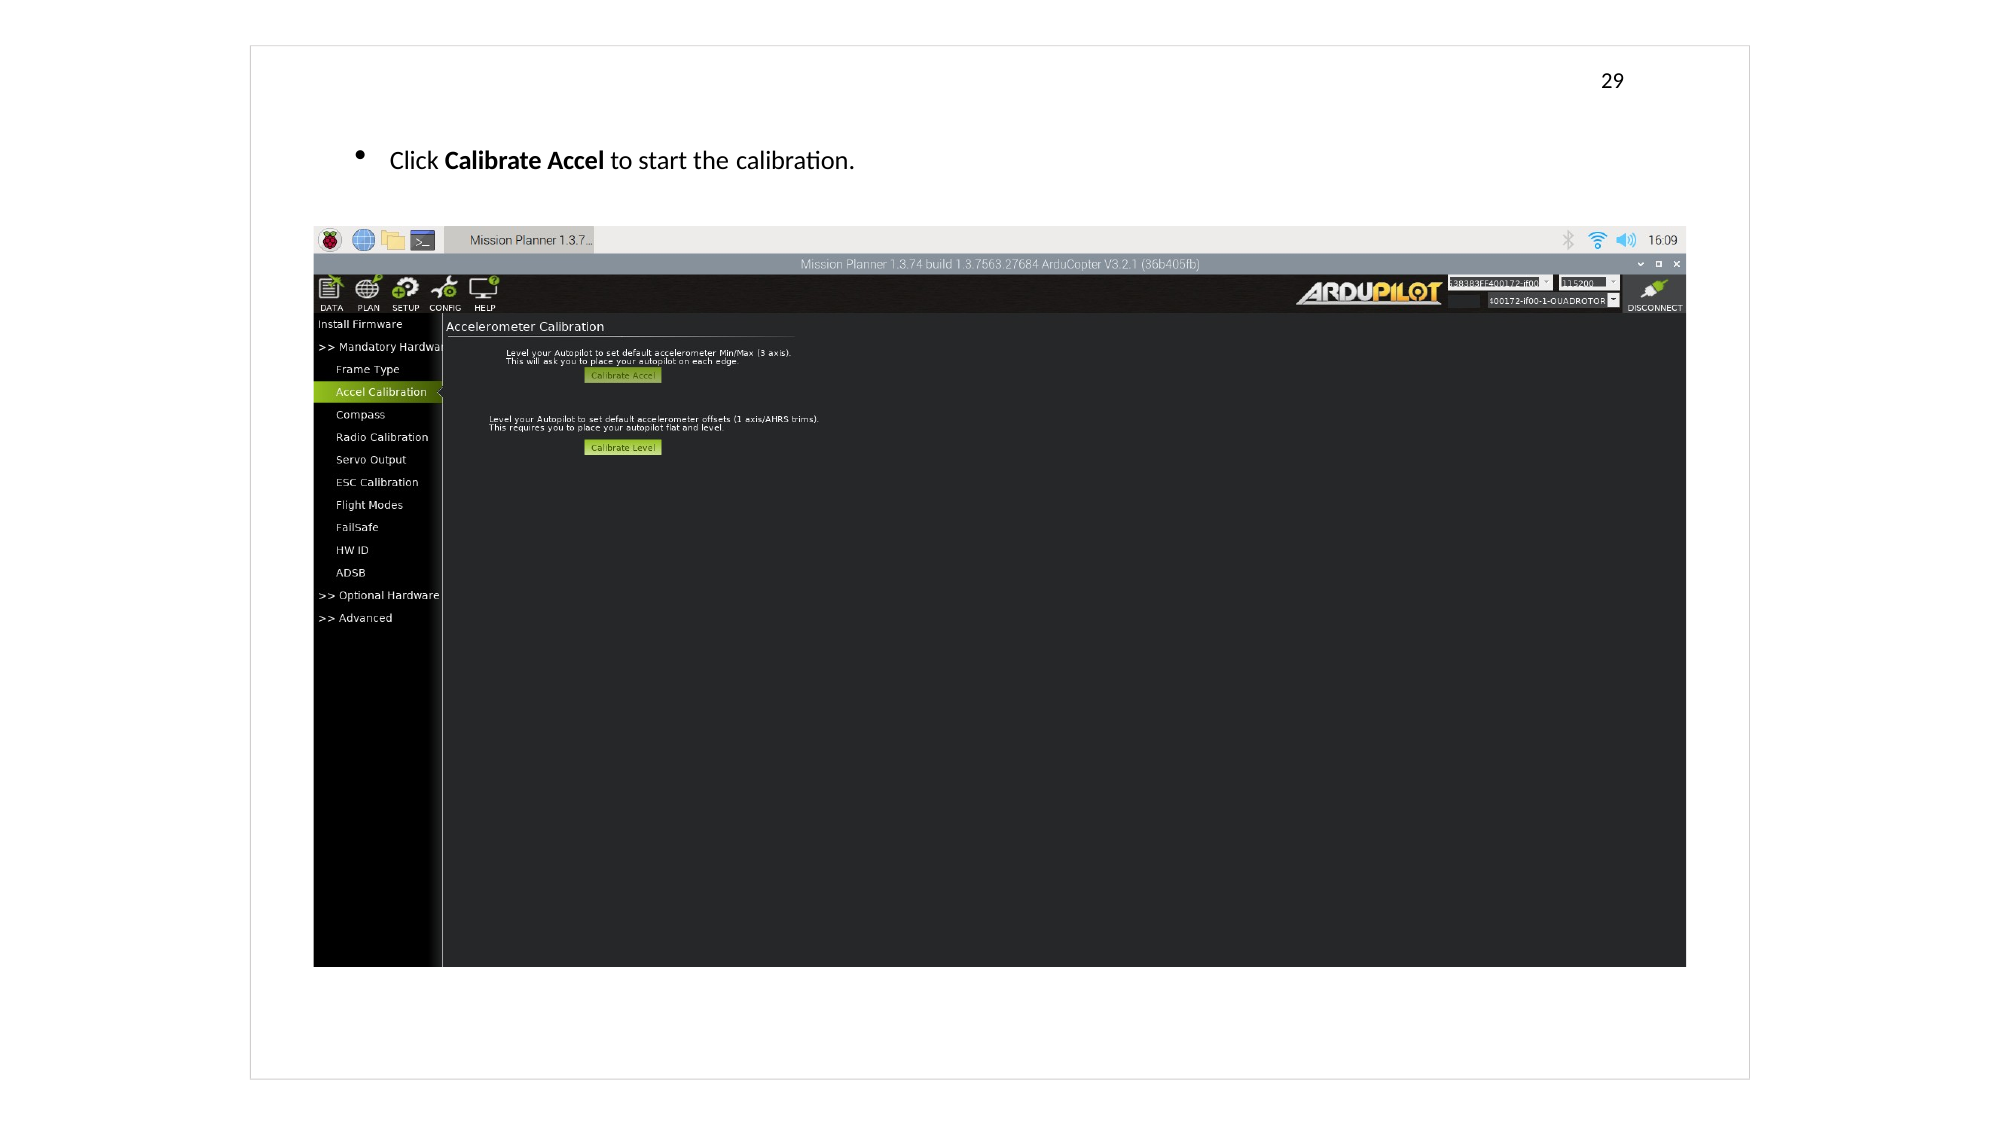

29
Click Calibrate Accel to start the calibration.